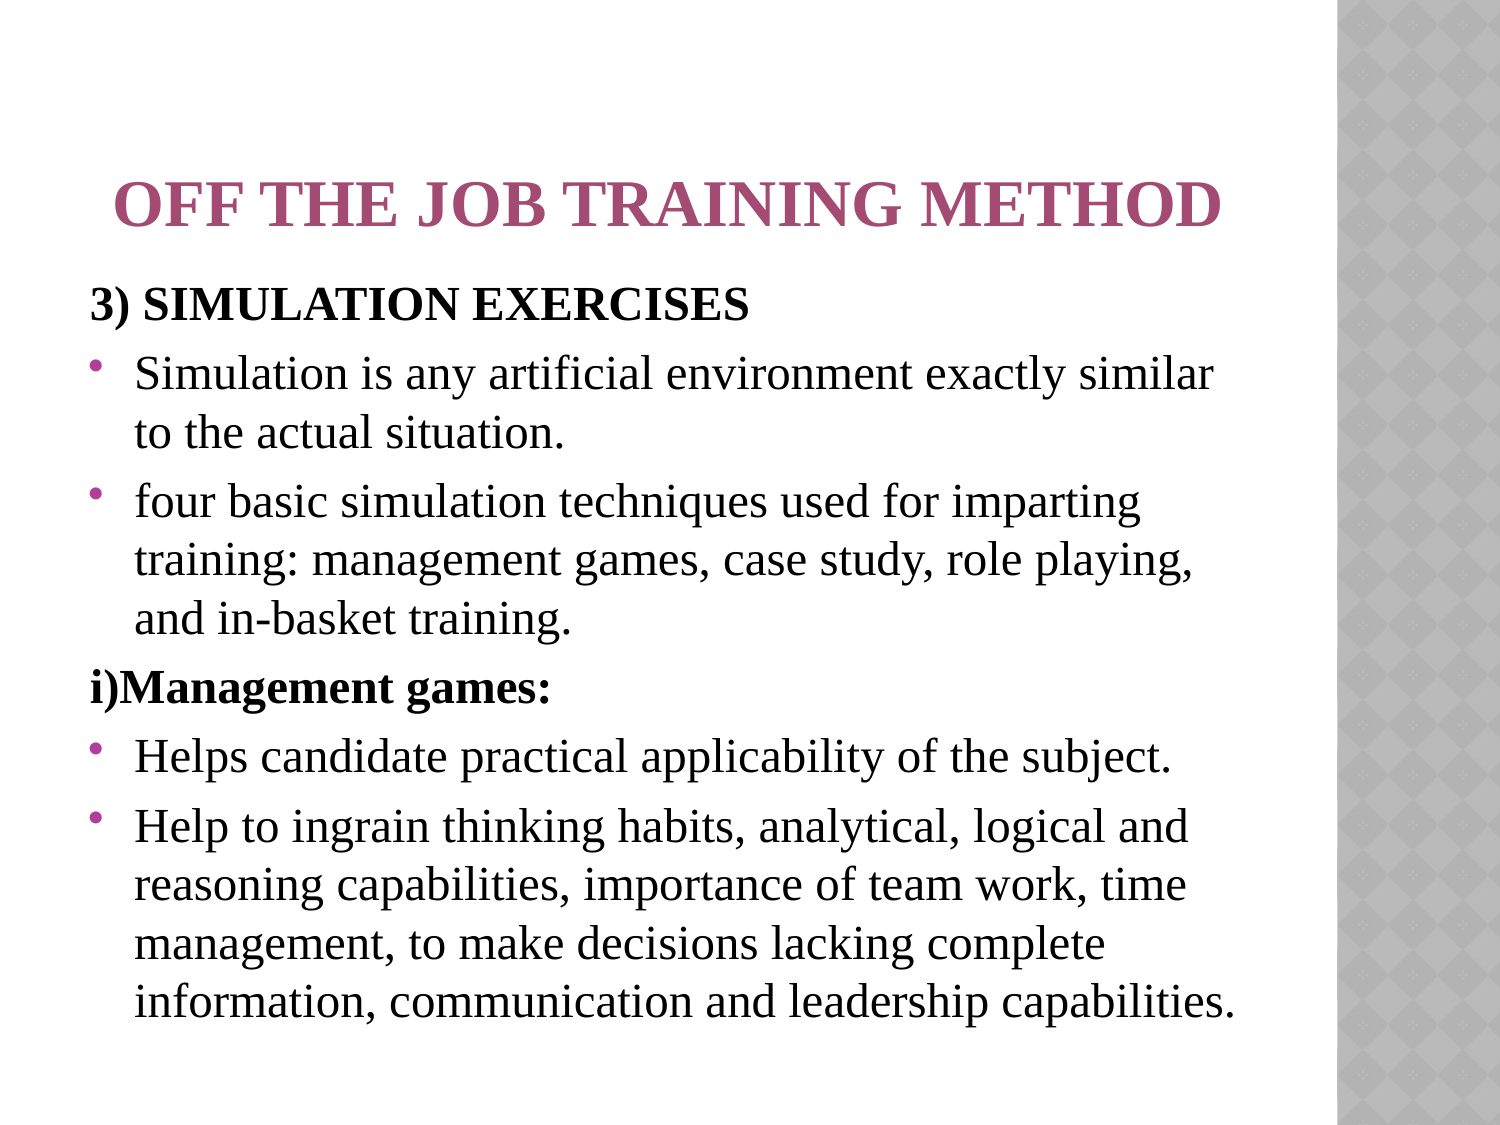

# OFF THE JOB TRAINING METHOD
3) SIMULATION EXERCISES
Simulation is any artificial environment exactly similar to the actual situation.
four basic simulation techniques used for imparting training: management games, case study, role playing, and in-basket training.
i)Management games:
Helps candidate practical applicability of the subject.
Help to ingrain thinking habits, analytical, logical and reasoning capabilities, importance of team work, time management, to make decisions lacking complete information, communication and leadership capabilities.